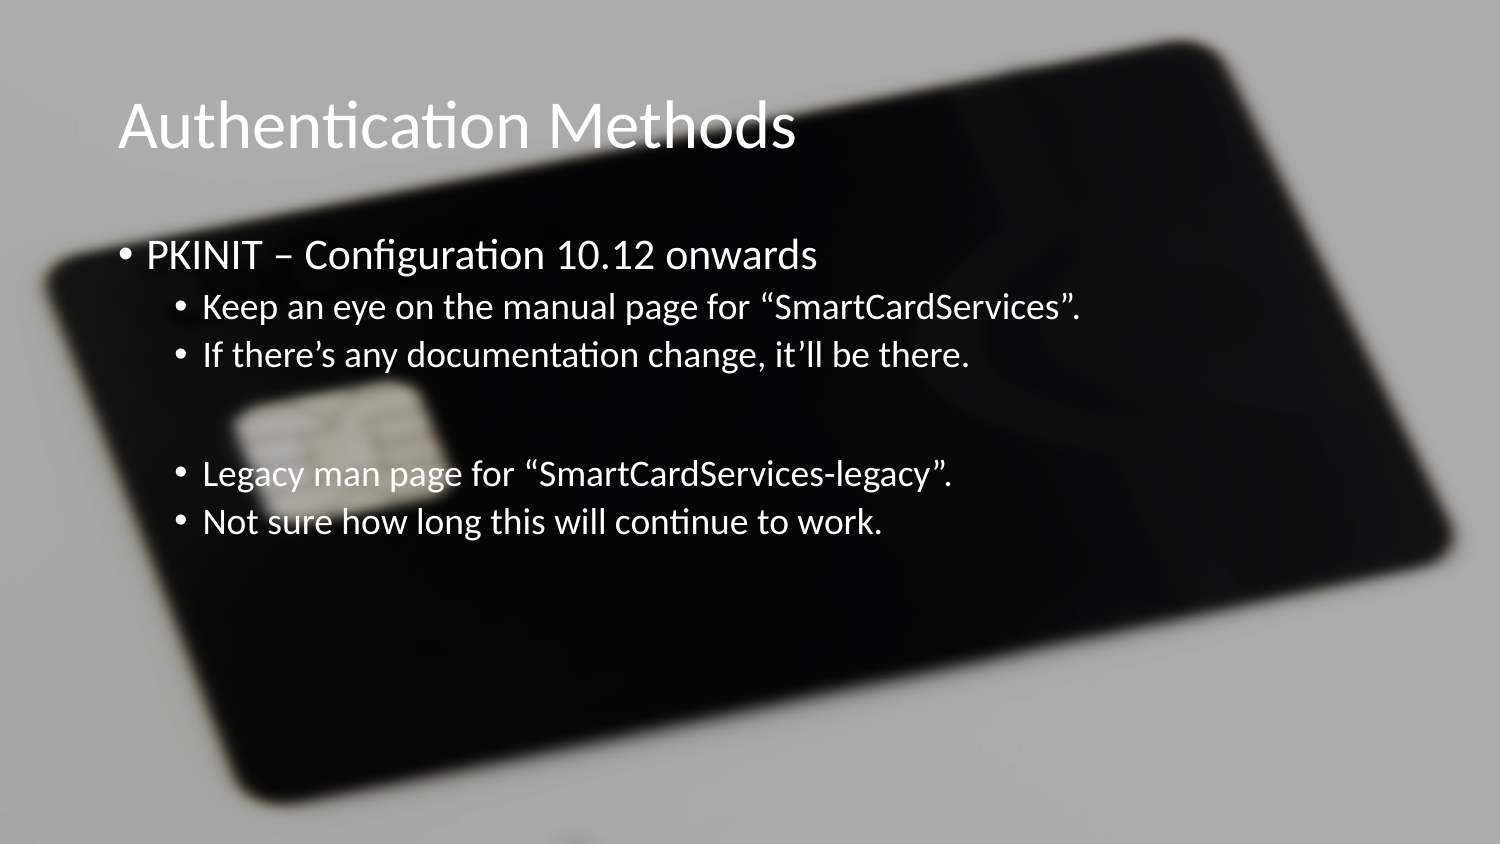

# Authentication Methods
PKINIT – Configuration 10.12 onwards
Keep an eye on the manual page for “SmartCardServices”.
If there’s any documentation change, it’ll be there.

Legacy man page for “SmartCardServices-legacy”.
Not sure how long this will continue to work.